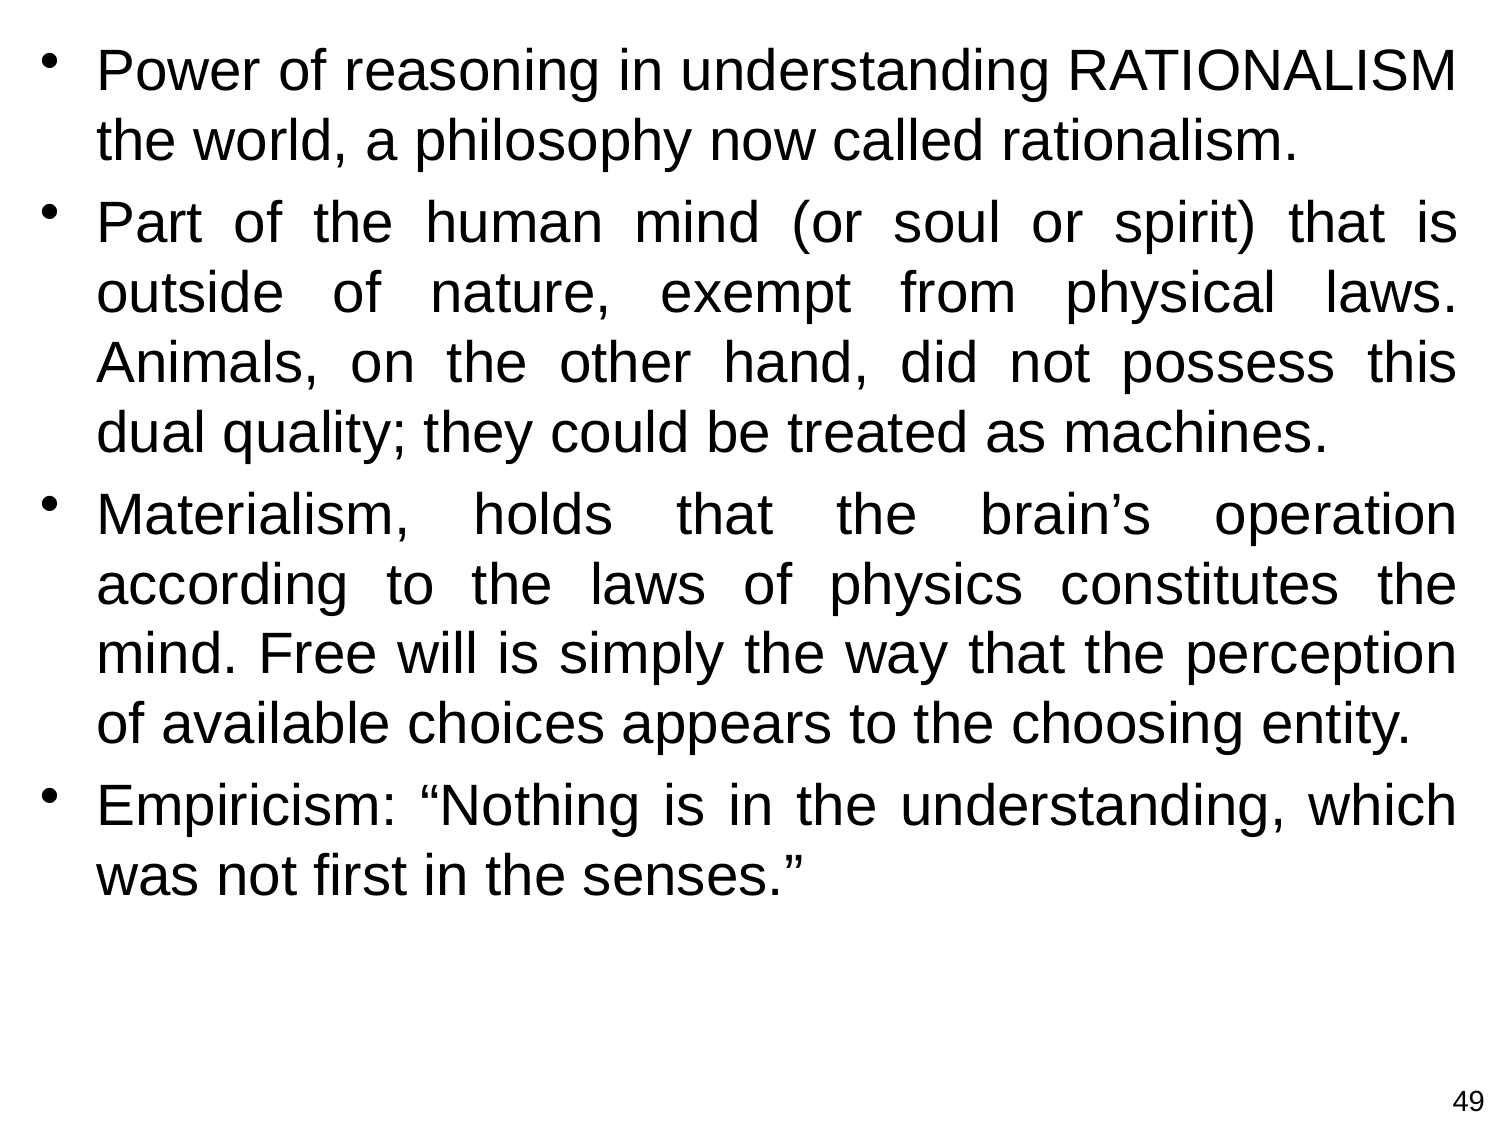

Power of reasoning in understanding RATIONALISM the world, a philosophy now called rationalism.
Part of the human mind (or soul or spirit) that is outside of nature, exempt from physical laws. Animals, on the other hand, did not possess this dual quality; they could be treated as machines.
Materialism, holds that the brain’s operation according to the laws of physics constitutes the mind. Free will is simply the way that the perception of available choices appears to the choosing entity.
Empiricism: “Nothing is in the understanding, which was not first in the senses.”
49